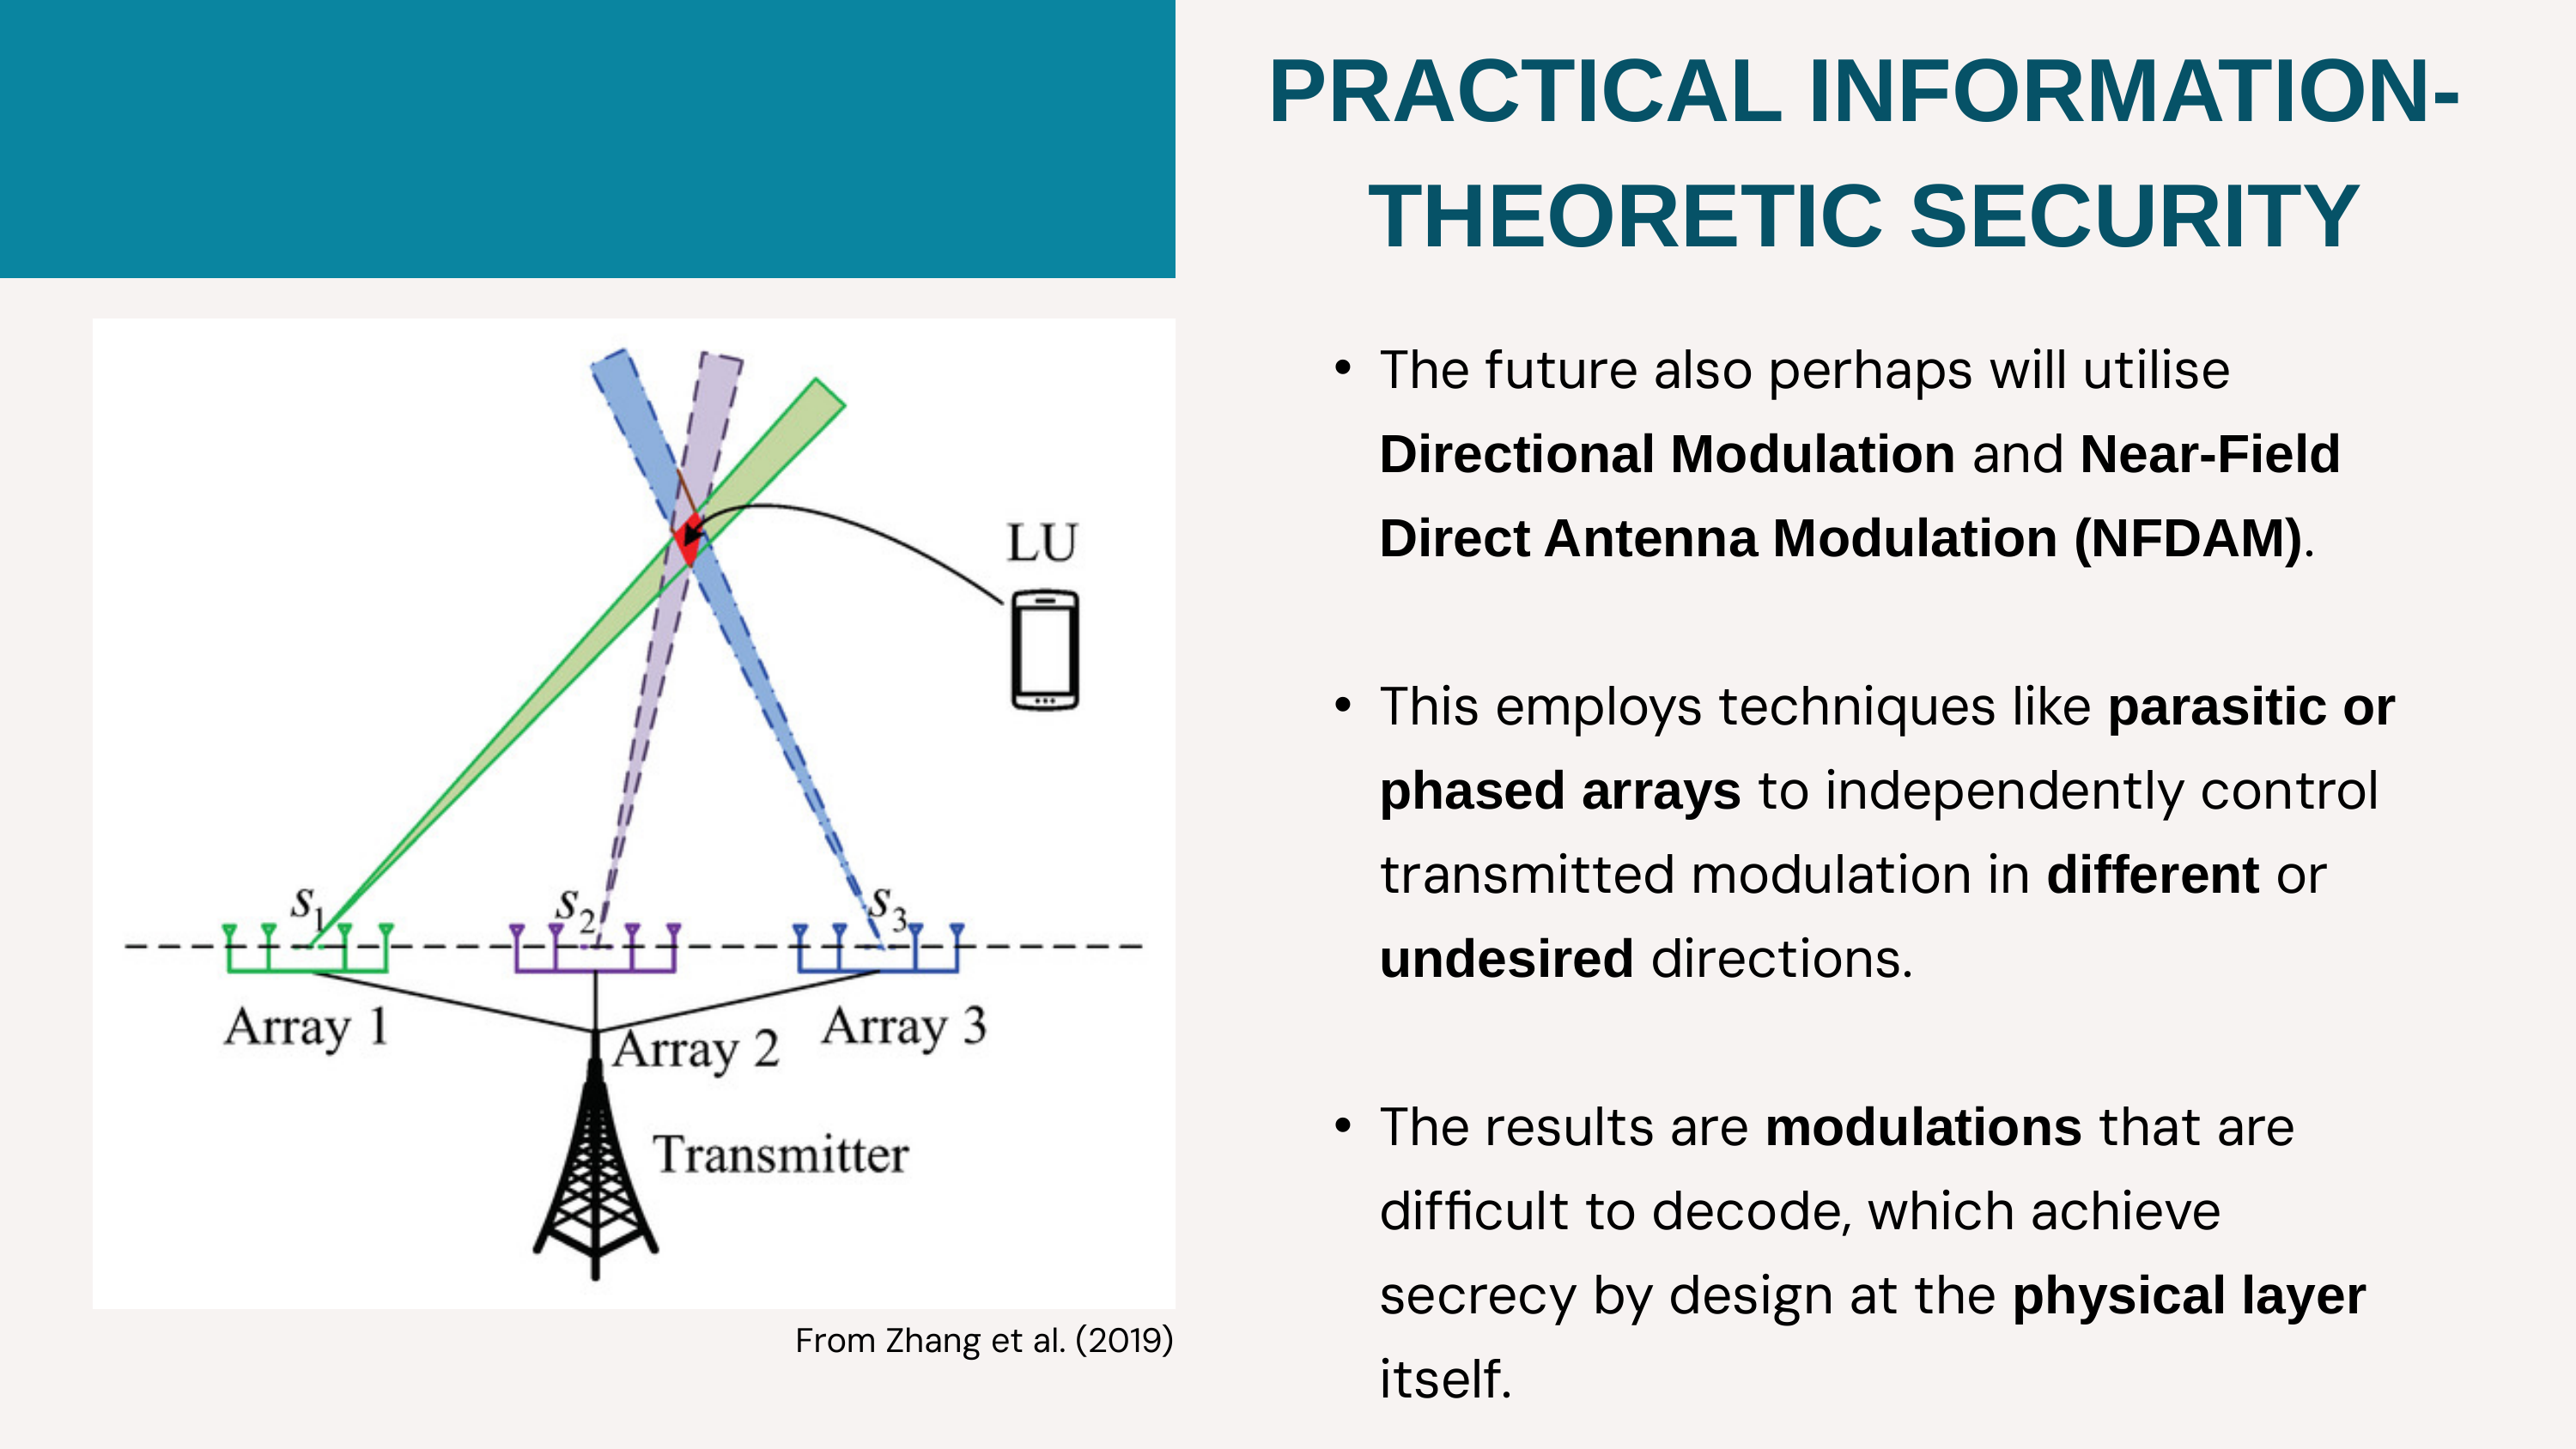

PRACTICAL INFORMATION-THEORETIC SECURITY
The future also perhaps will utilise Directional Modulation and Near-Field Direct Antenna Modulation (NFDAM).

This employs techniques like parasitic or phased arrays to independently control transmitted modulation in different or undesired directions.

The results are modulations that are difficult to decode, which achieve secrecy by design at the physical layer itself.

From Zhang et al. (2019)